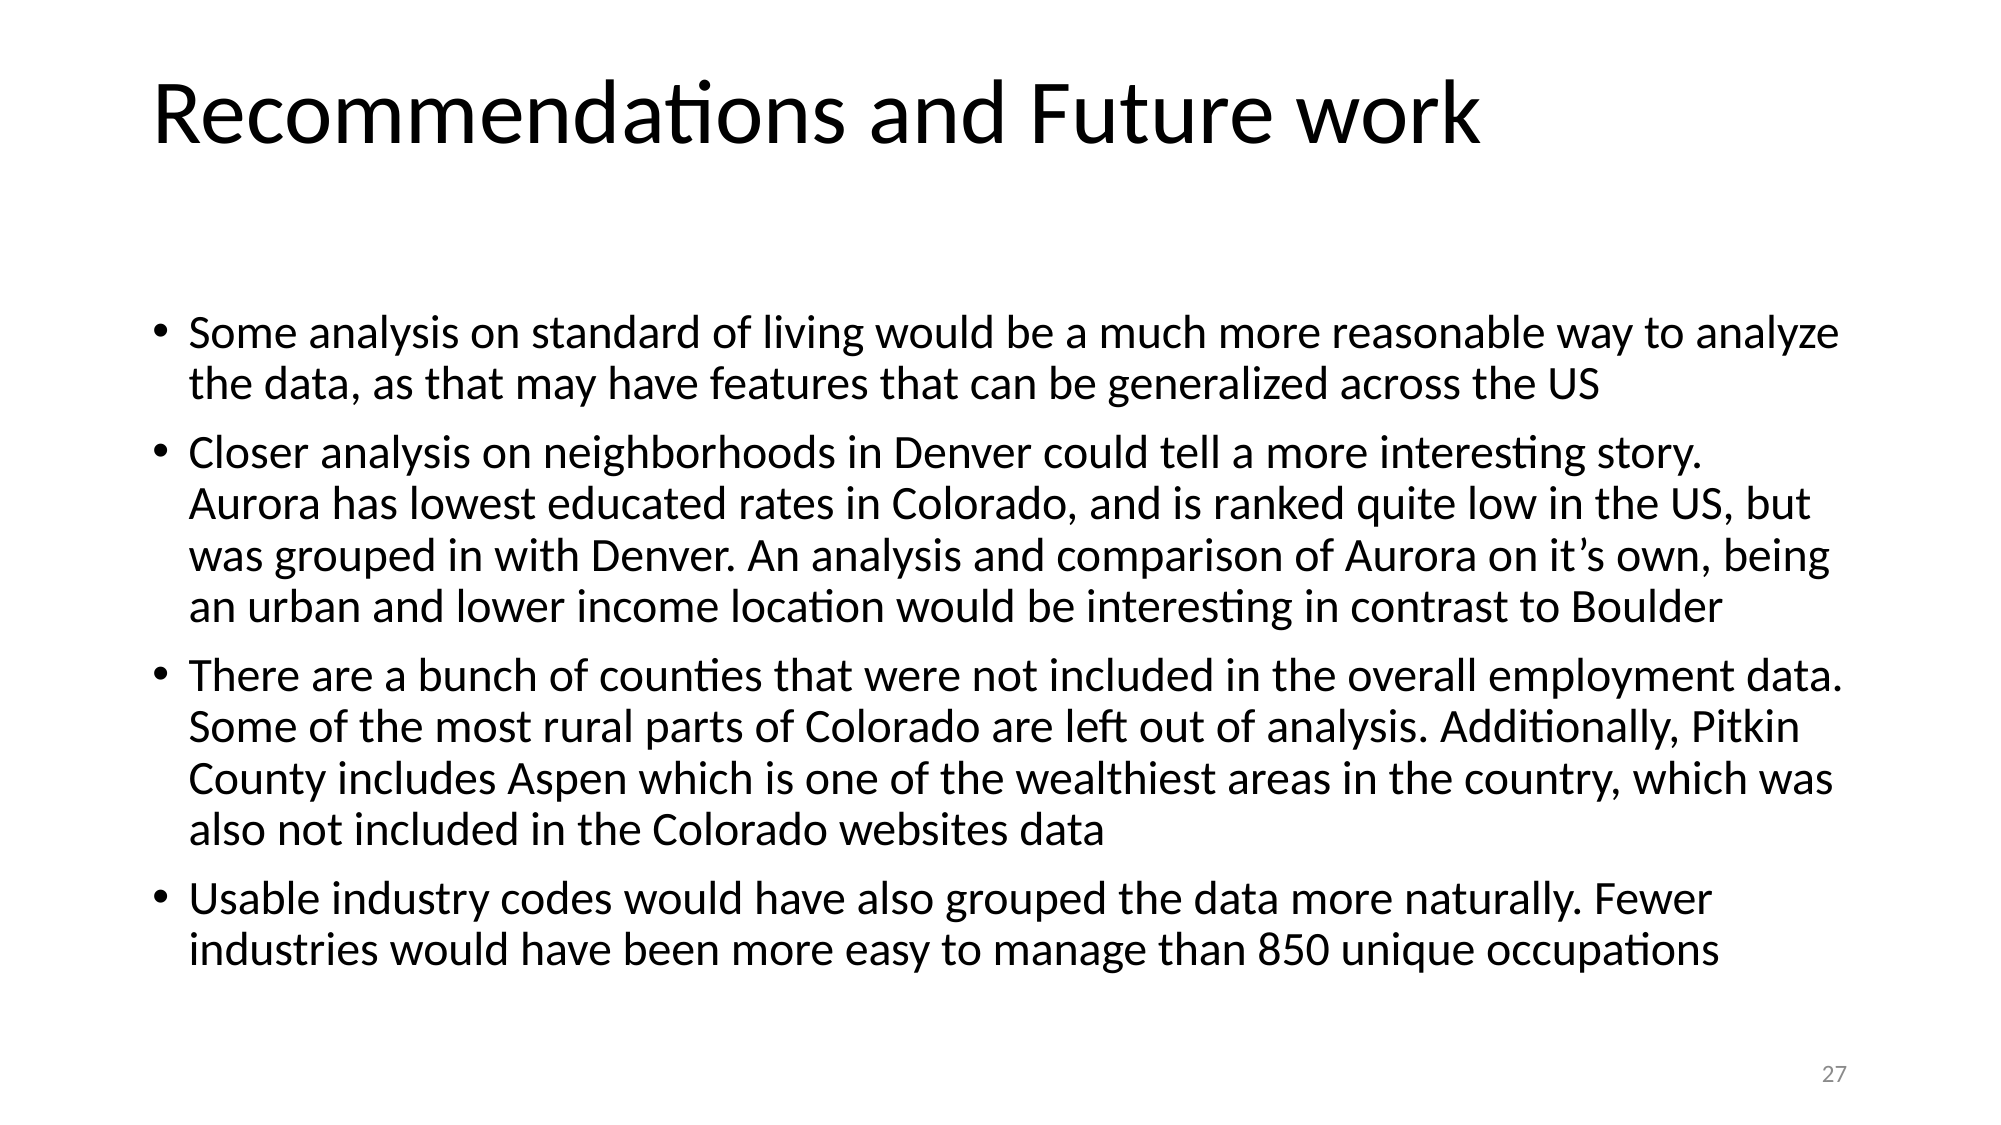

# Recommendations and Future work
Some analysis on standard of living would be a much more reasonable way to analyze the data, as that may have features that can be generalized across the US
Closer analysis on neighborhoods in Denver could tell a more interesting story. Aurora has lowest educated rates in Colorado, and is ranked quite low in the US, but was grouped in with Denver. An analysis and comparison of Aurora on it’s own, being an urban and lower income location would be interesting in contrast to Boulder
There are a bunch of counties that were not included in the overall employment data. Some of the most rural parts of Colorado are left out of analysis. Additionally, Pitkin County includes Aspen which is one of the wealthiest areas in the country, which was also not included in the Colorado websites data
Usable industry codes would have also grouped the data more naturally. Fewer industries would have been more easy to manage than 850 unique occupations

27